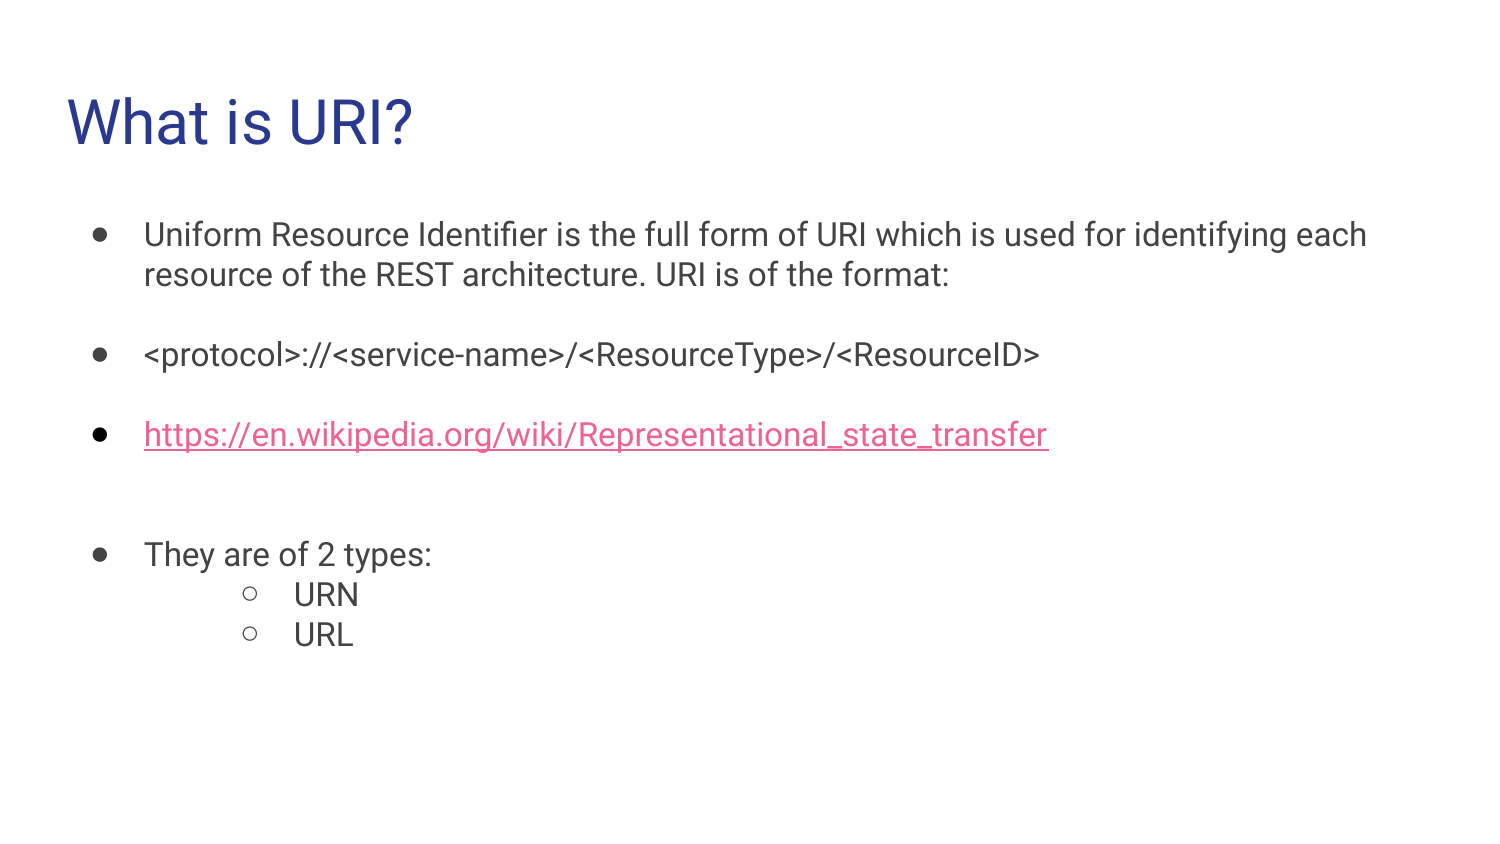

# What is URI?
Uniform Resource Identifier is the full form of URI which is used for identifying each resource of the REST architecture. URI is of the format:

<protocol>://<service-name>/<ResourceType>/<ResourceID>

https://en.wikipedia.org/wiki/Representational_state_transfer

They are of 2 types:
URN
URL